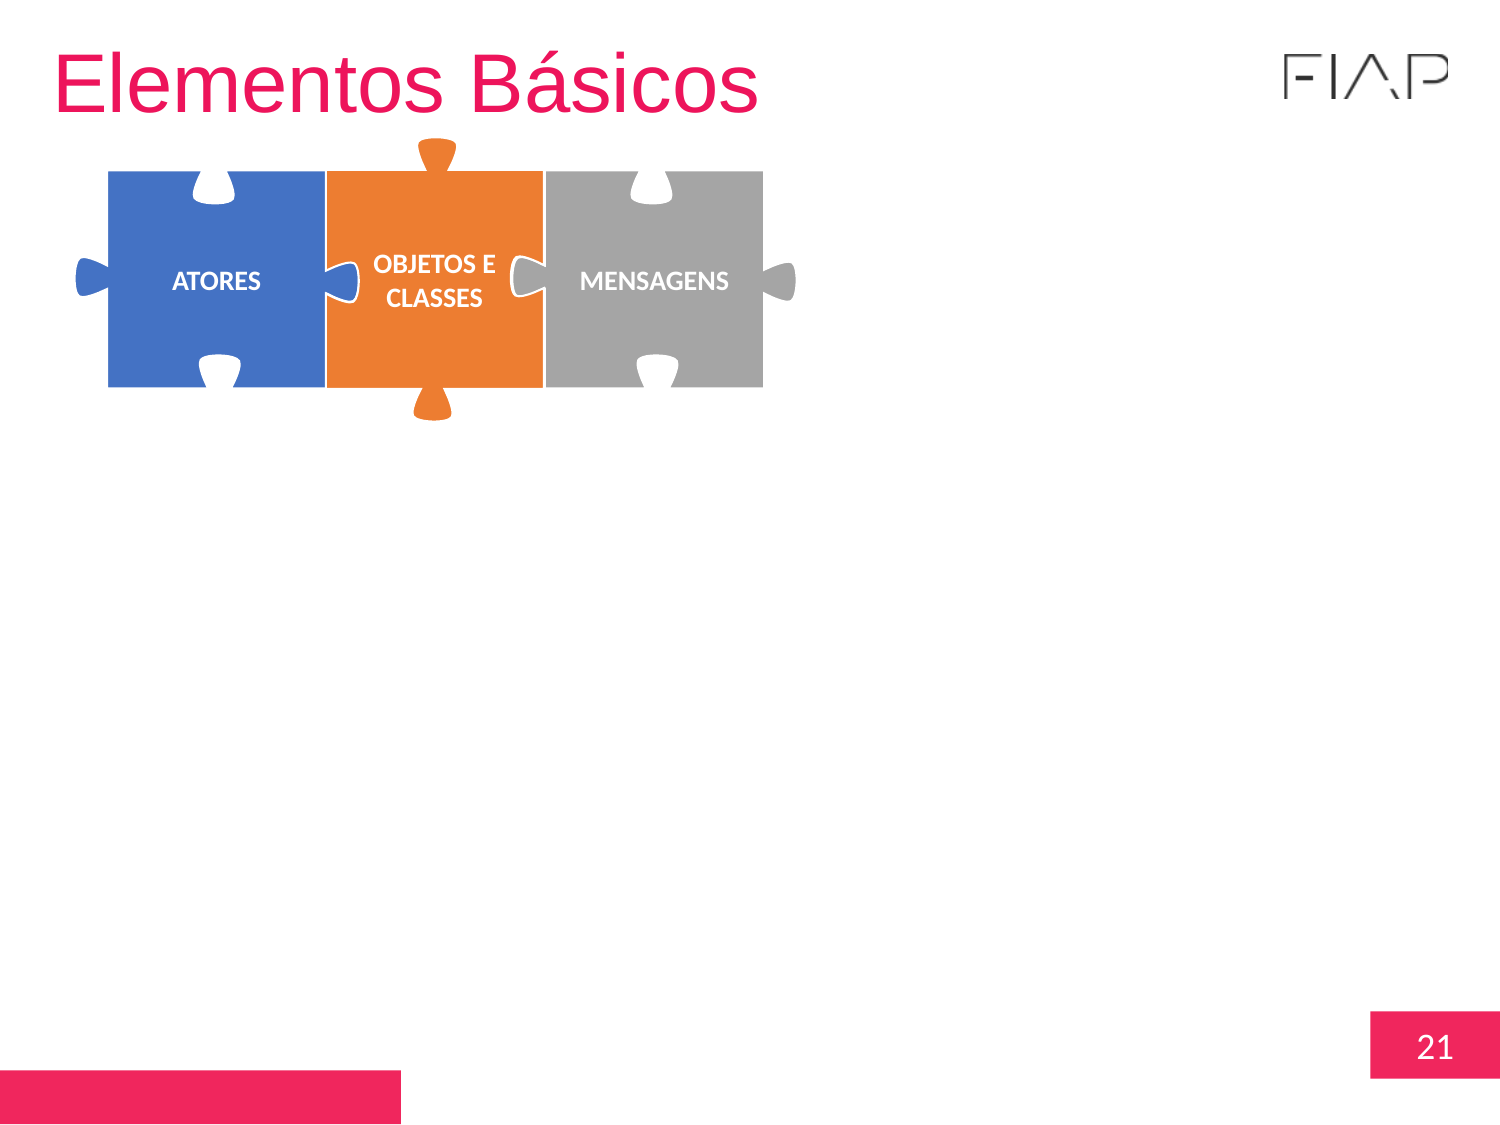

Elementos Básicos
OBJETOS E CLASSES
ATORES
MENSAGENS